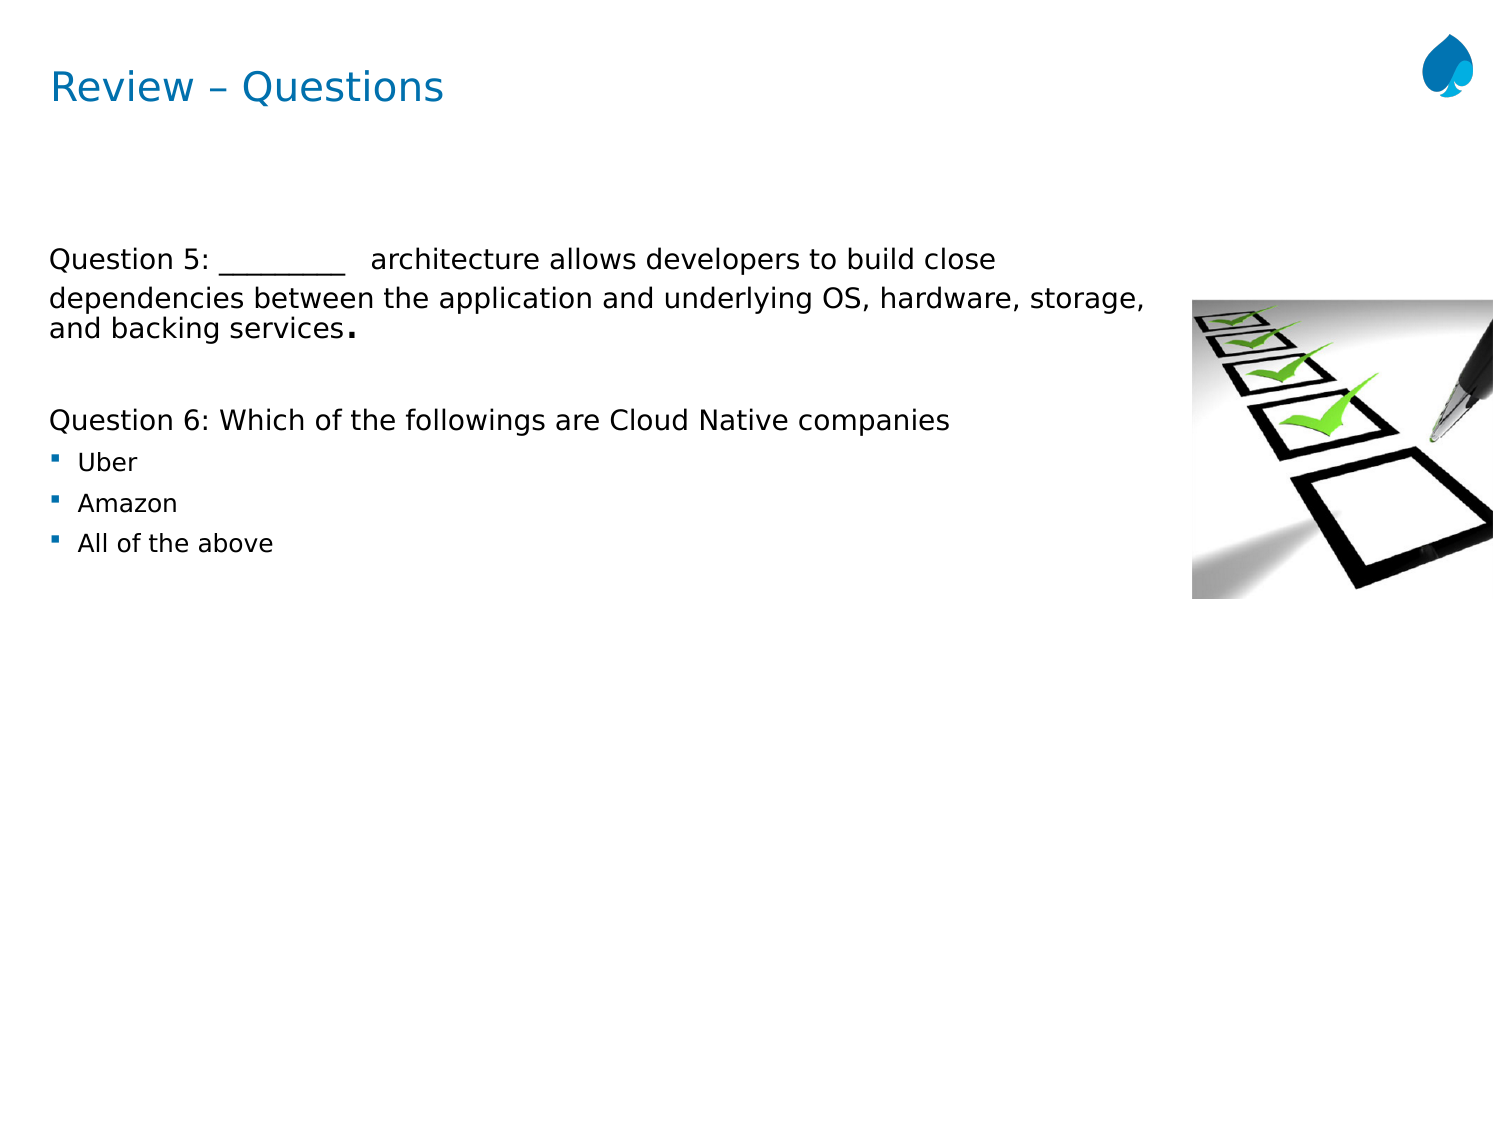

# Review – Questions
Question 5: _________  architecture allows developers to build close dependencies between the application and underlying OS, hardware, storage, and backing services.

Question 6: Which of the followings are Cloud Native companies
Uber
Amazon
All of the above